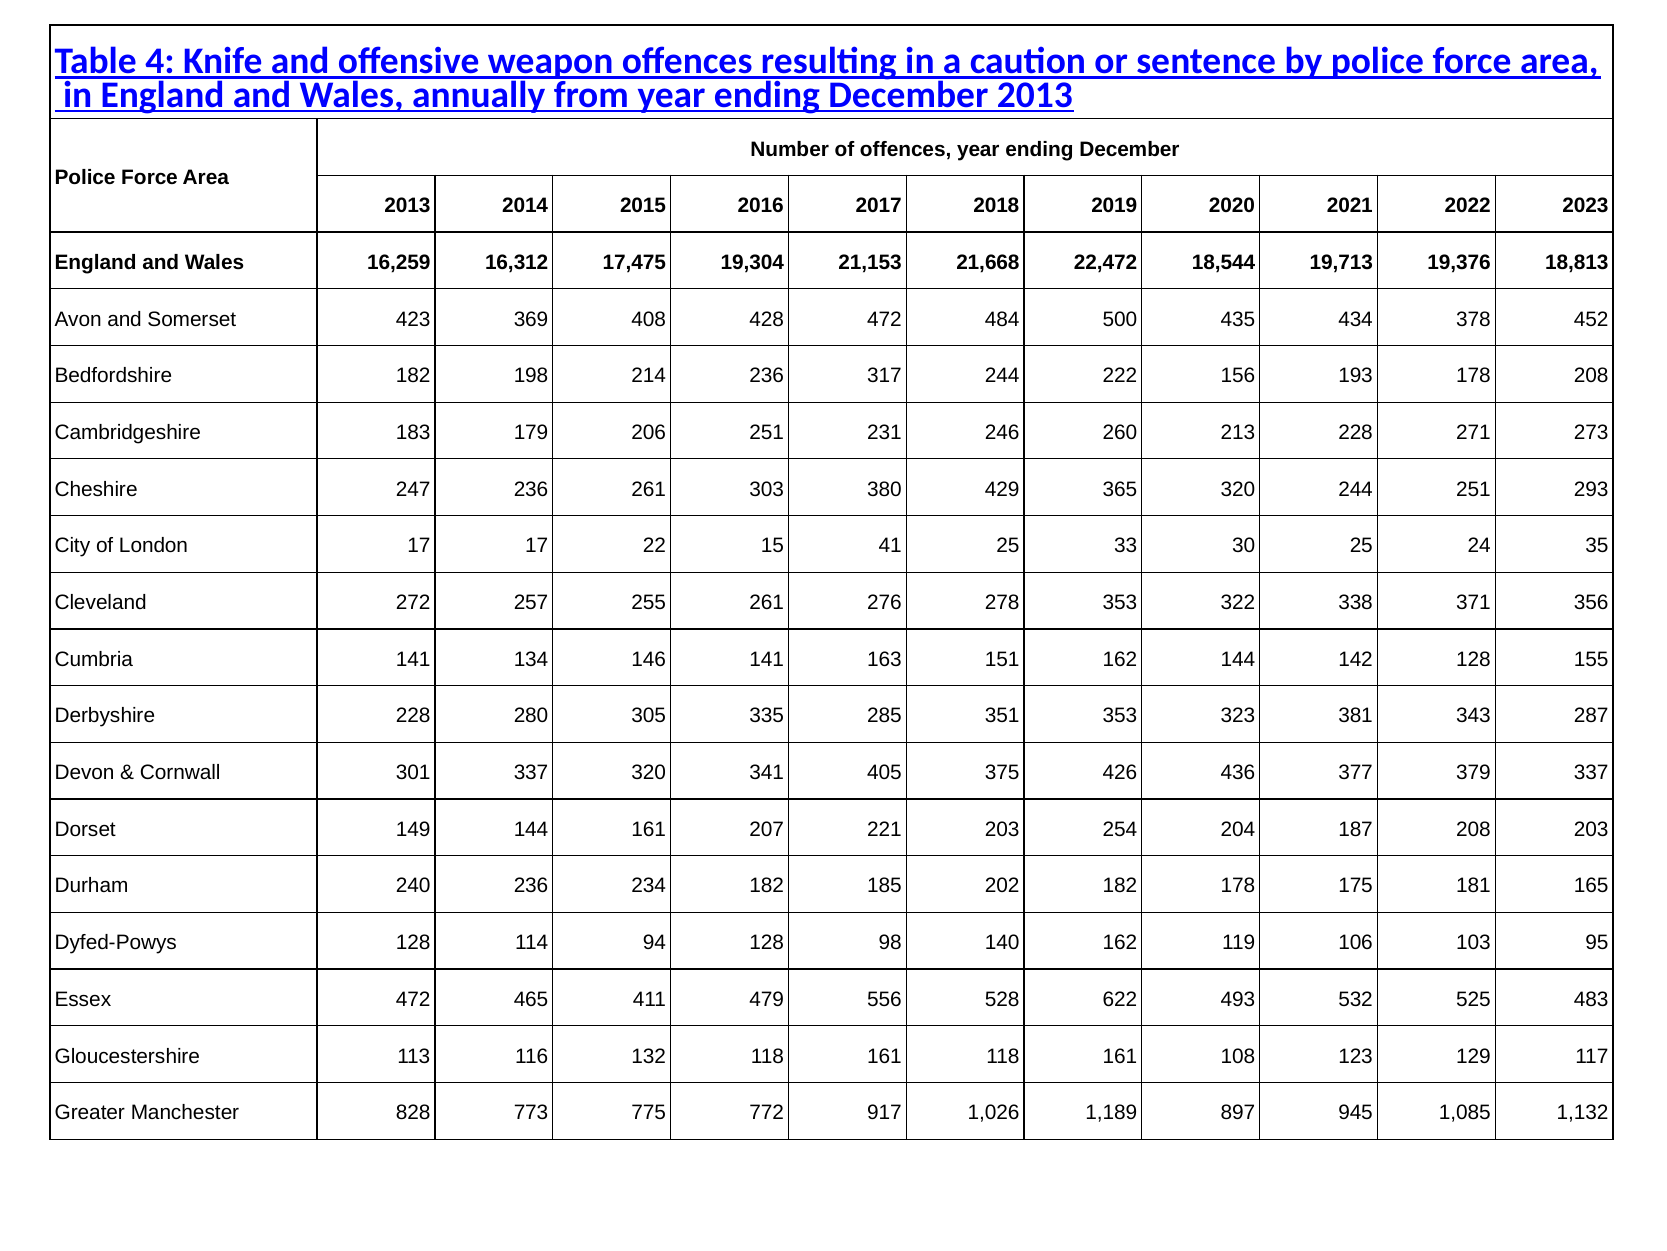

| Table 4: Knife and offensive weapon offences resulting in a caution or sentence by police force area, in England and Wales, annually from year ending December 2013 |  |  |  |  |  |  |  |  |  |  |  |
| --- | --- | --- | --- | --- | --- | --- | --- | --- | --- | --- | --- |
| Police Force Area | Number of offences, year ending December |  |  |  |  |  |  |  |  |  |  |
|  | 2013 | 2014 | 2015 | 2016 | 2017 | 2018 | 2019 | 2020 | 2021 | 2022 | 2023 |
| England and Wales | 16,259 | 16,312 | 17,475 | 19,304 | 21,153 | 21,668 | 22,472 | 18,544 | 19,713 | 19,376 | 18,813 |
| Avon and Somerset | 423 | 369 | 408 | 428 | 472 | 484 | 500 | 435 | 434 | 378 | 452 |
| Bedfordshire | 182 | 198 | 214 | 236 | 317 | 244 | 222 | 156 | 193 | 178 | 208 |
| Cambridgeshire | 183 | 179 | 206 | 251 | 231 | 246 | 260 | 213 | 228 | 271 | 273 |
| Cheshire | 247 | 236 | 261 | 303 | 380 | 429 | 365 | 320 | 244 | 251 | 293 |
| City of London | 17 | 17 | 22 | 15 | 41 | 25 | 33 | 30 | 25 | 24 | 35 |
| Cleveland | 272 | 257 | 255 | 261 | 276 | 278 | 353 | 322 | 338 | 371 | 356 |
| Cumbria | 141 | 134 | 146 | 141 | 163 | 151 | 162 | 144 | 142 | 128 | 155 |
| Derbyshire | 228 | 280 | 305 | 335 | 285 | 351 | 353 | 323 | 381 | 343 | 287 |
| Devon & Cornwall | 301 | 337 | 320 | 341 | 405 | 375 | 426 | 436 | 377 | 379 | 337 |
| Dorset | 149 | 144 | 161 | 207 | 221 | 203 | 254 | 204 | 187 | 208 | 203 |
| Durham | 240 | 236 | 234 | 182 | 185 | 202 | 182 | 178 | 175 | 181 | 165 |
| Dyfed-Powys | 128 | 114 | 94 | 128 | 98 | 140 | 162 | 119 | 106 | 103 | 95 |
| Essex | 472 | 465 | 411 | 479 | 556 | 528 | 622 | 493 | 532 | 525 | 483 |
| Gloucestershire | 113 | 116 | 132 | 118 | 161 | 118 | 161 | 108 | 123 | 129 | 117 |
| Greater Manchester | 828 | 773 | 775 | 772 | 917 | 1,026 | 1,189 | 897 | 945 | 1,085 | 1,132 |